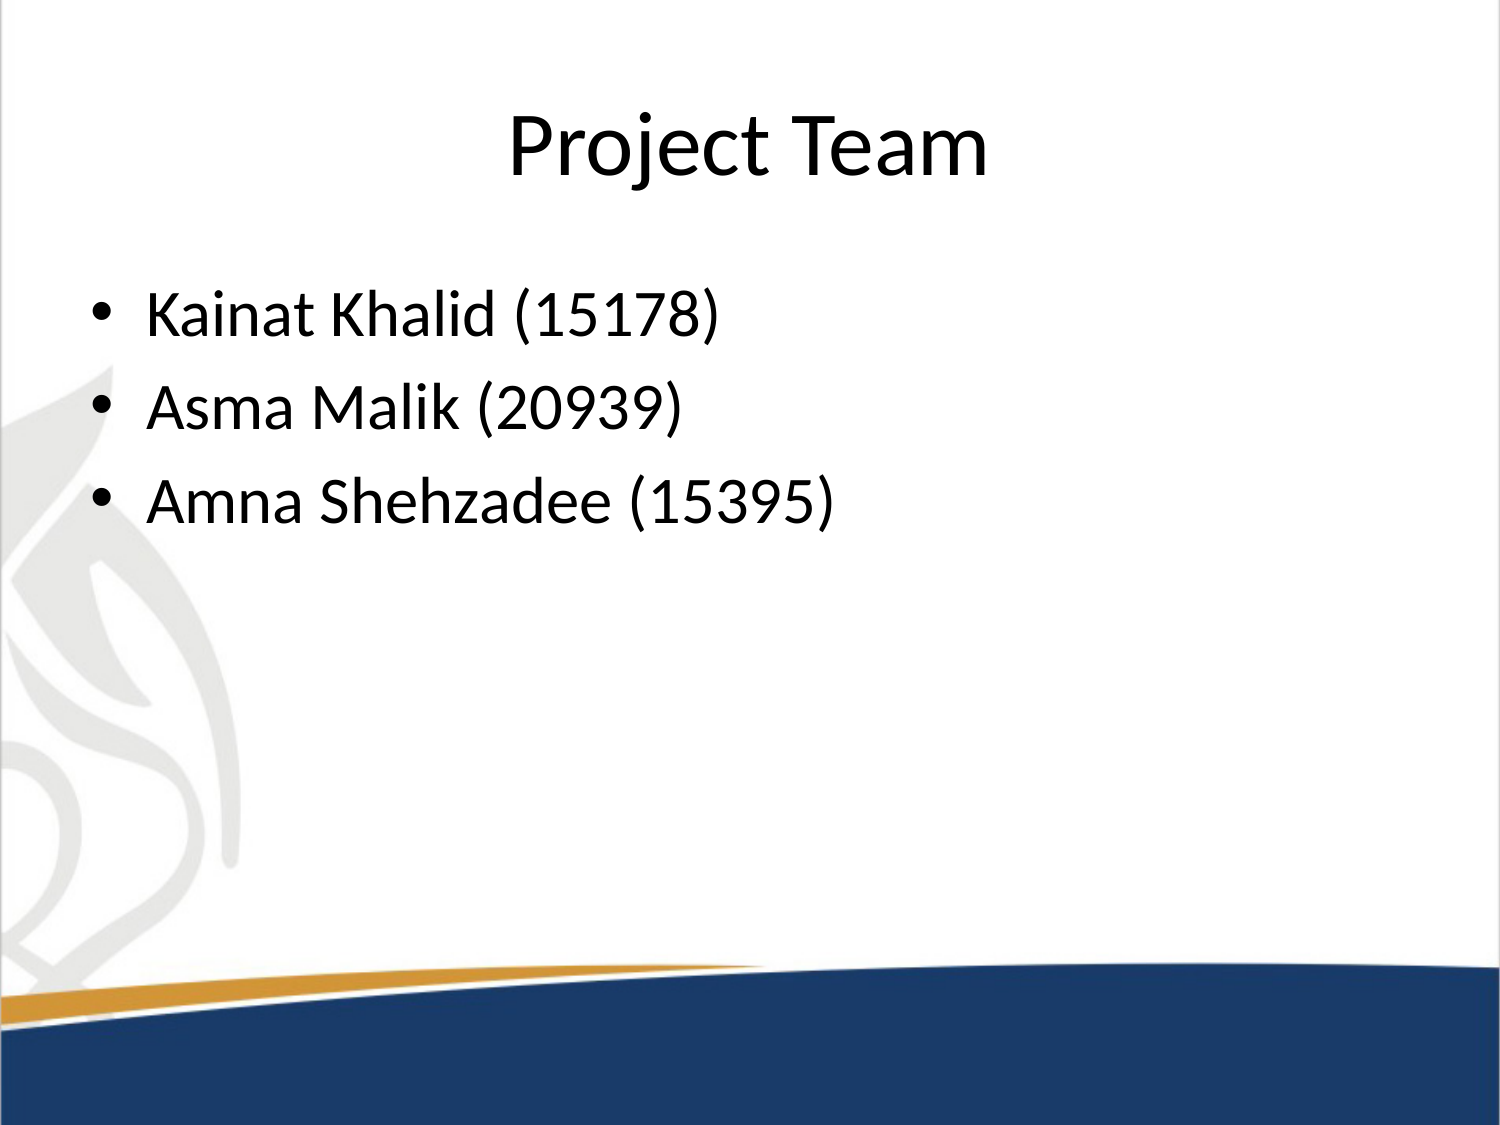

# Project Team
Kainat Khalid (15178)
Asma Malik (20939)
Amna Shehzadee (15395)